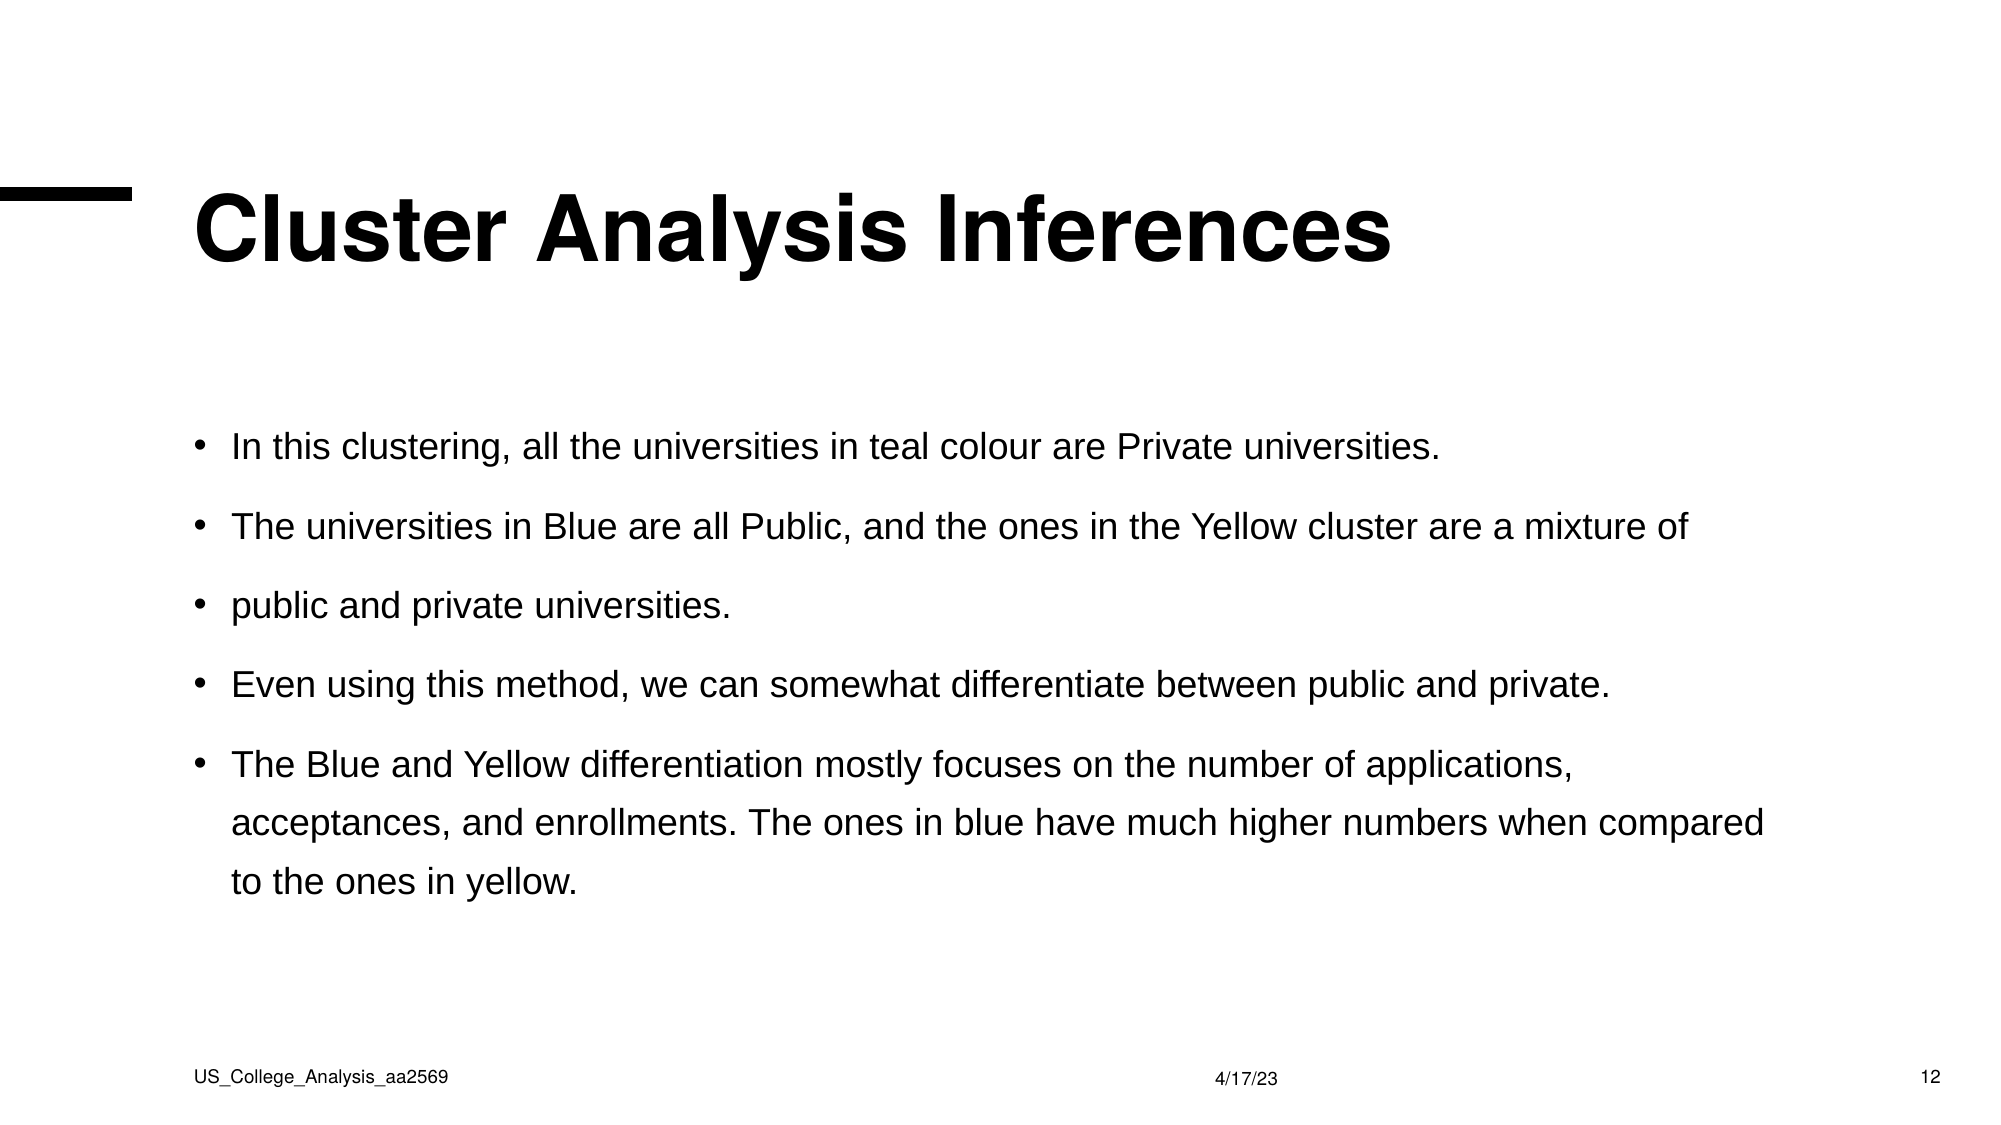

# Cluster Analysis Inferences
In this clustering, all the universities in teal colour are Private universities.
The universities in Blue are all Public, and the ones in the Yellow cluster are a mixture of
public and private universities.
Even using this method, we can somewhat differentiate between public and private.
The Blue and Yellow differentiation mostly focuses on the number of applications, acceptances, and enrollments. The ones in blue have much higher numbers when compared to the ones in yellow.

US_College_Analysis_aa2569
4/17/23
12